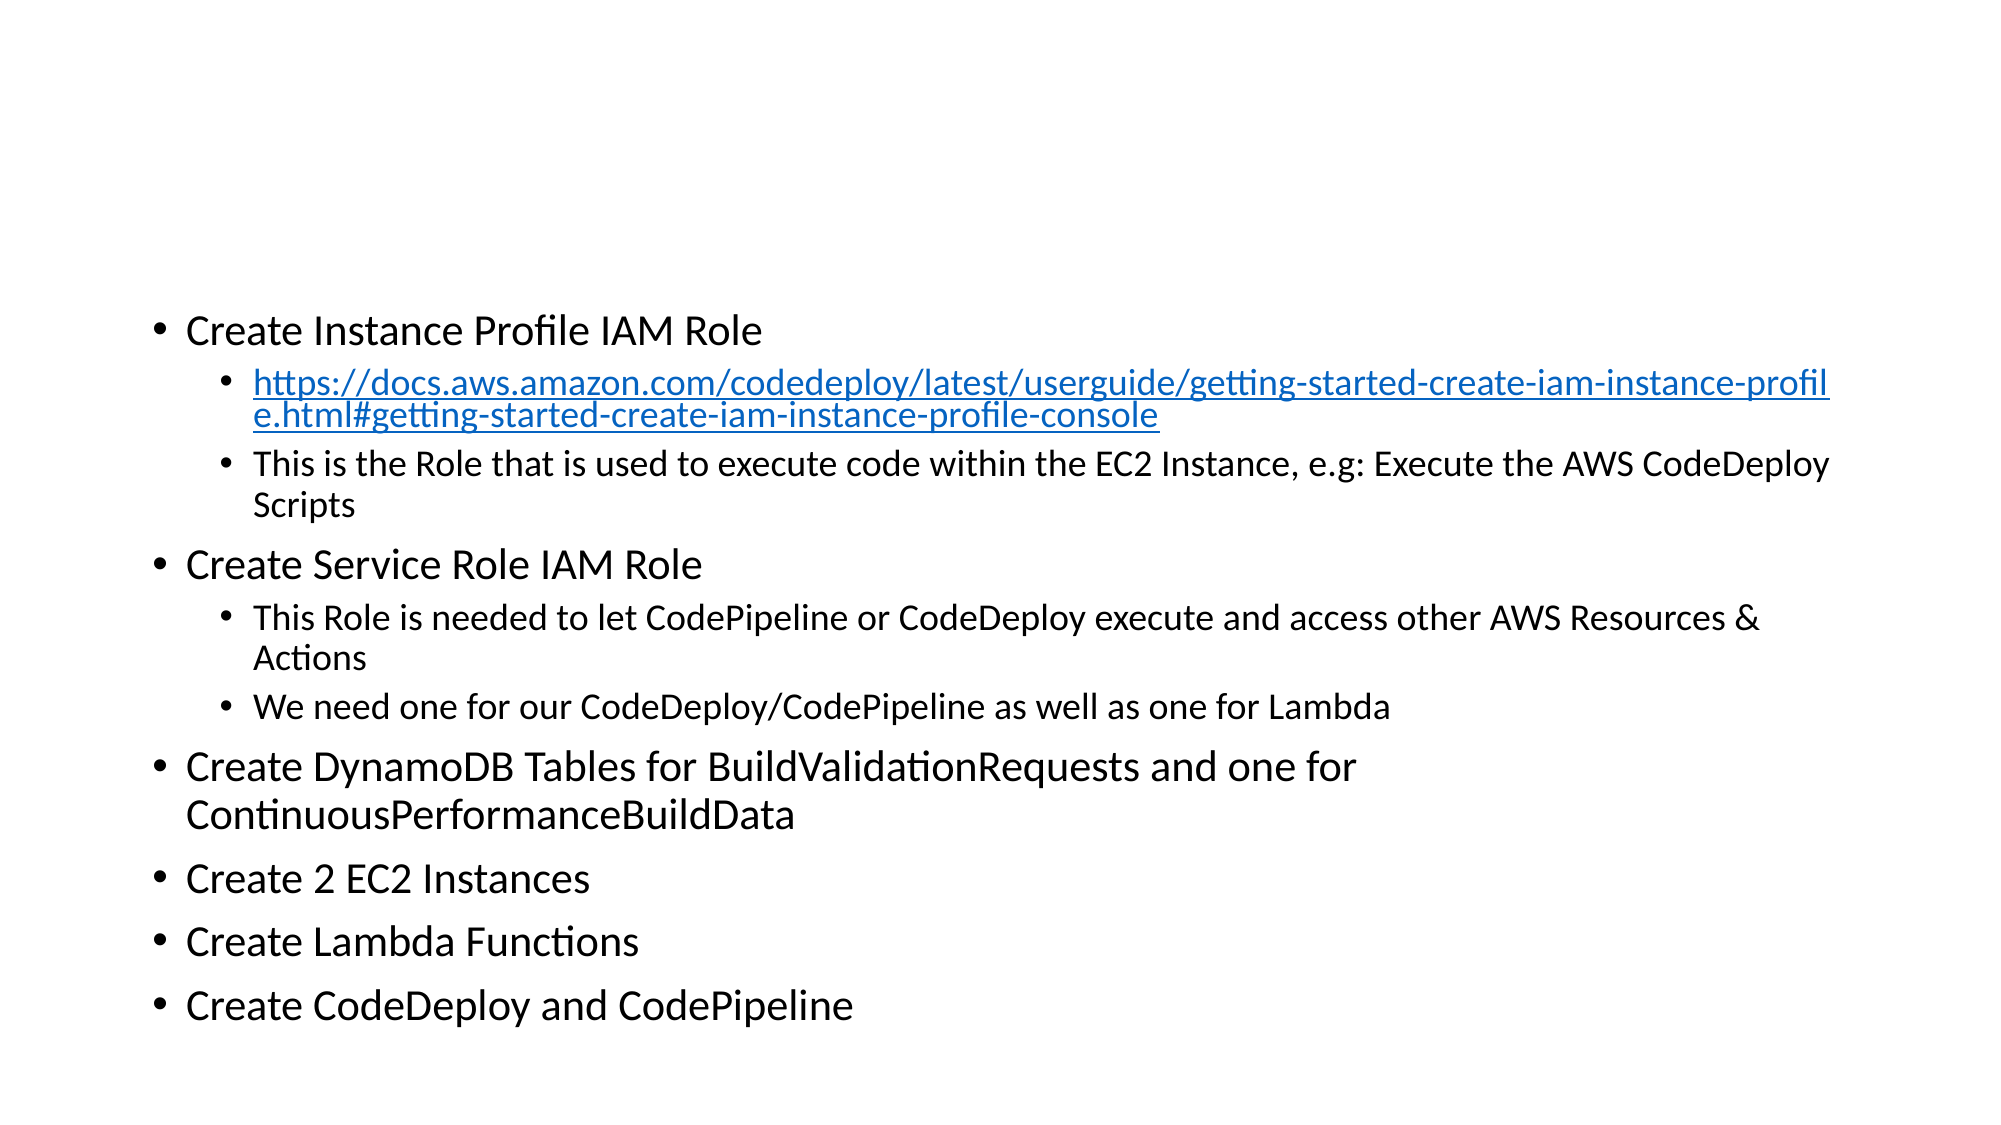

#
Create Instance Profile IAM Role
https://docs.aws.amazon.com/codedeploy/latest/userguide/getting-started-create-iam-instance-profile.html#getting-started-create-iam-instance-profile-console
This is the Role that is used to execute code within the EC2 Instance, e.g: Execute the AWS CodeDeploy Scripts
Create Service Role IAM Role
This Role is needed to let CodePipeline or CodeDeploy execute and access other AWS Resources & Actions
We need one for our CodeDeploy/CodePipeline as well as one for Lambda
Create DynamoDB Tables for BuildValidationRequests and one for ContinuousPerformanceBuildData
Create 2 EC2 Instances
Create Lambda Functions
Create CodeDeploy and CodePipeline